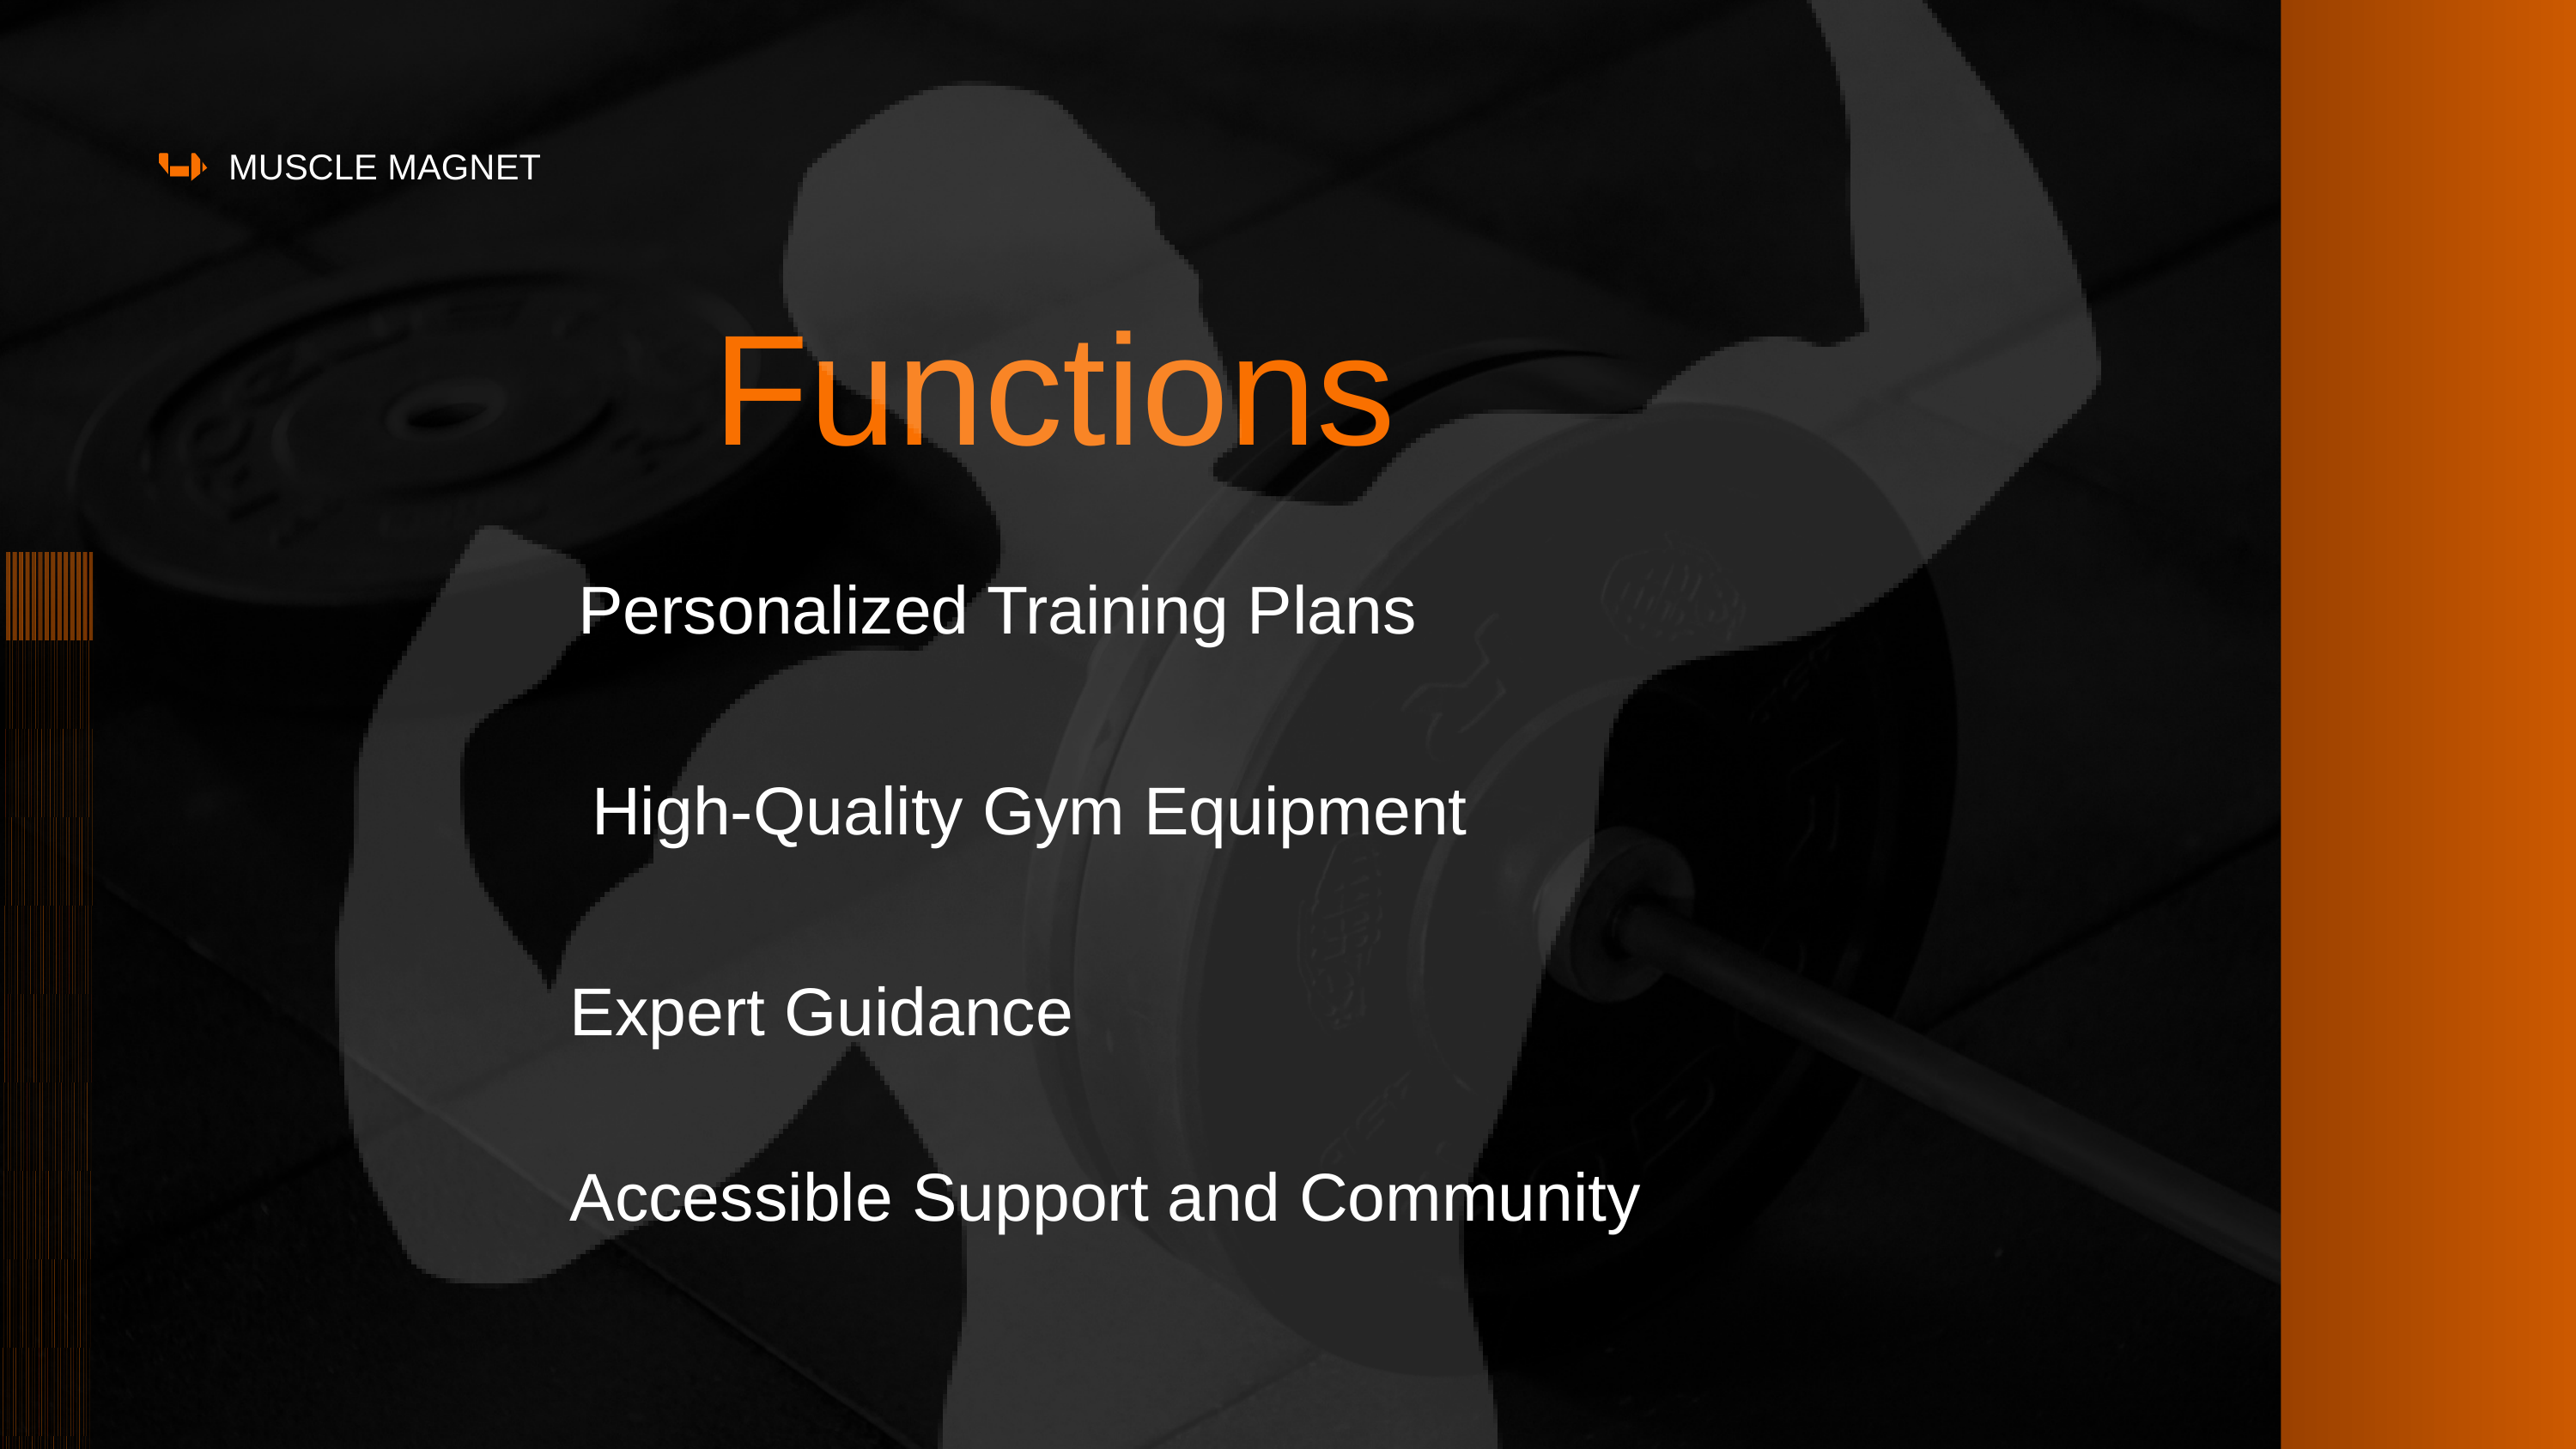

MUSCLE MAGNET
Functions
Personalized Training Plans
High-Quality Gym Equipment
Expert Guidance
Accessible Support and Community